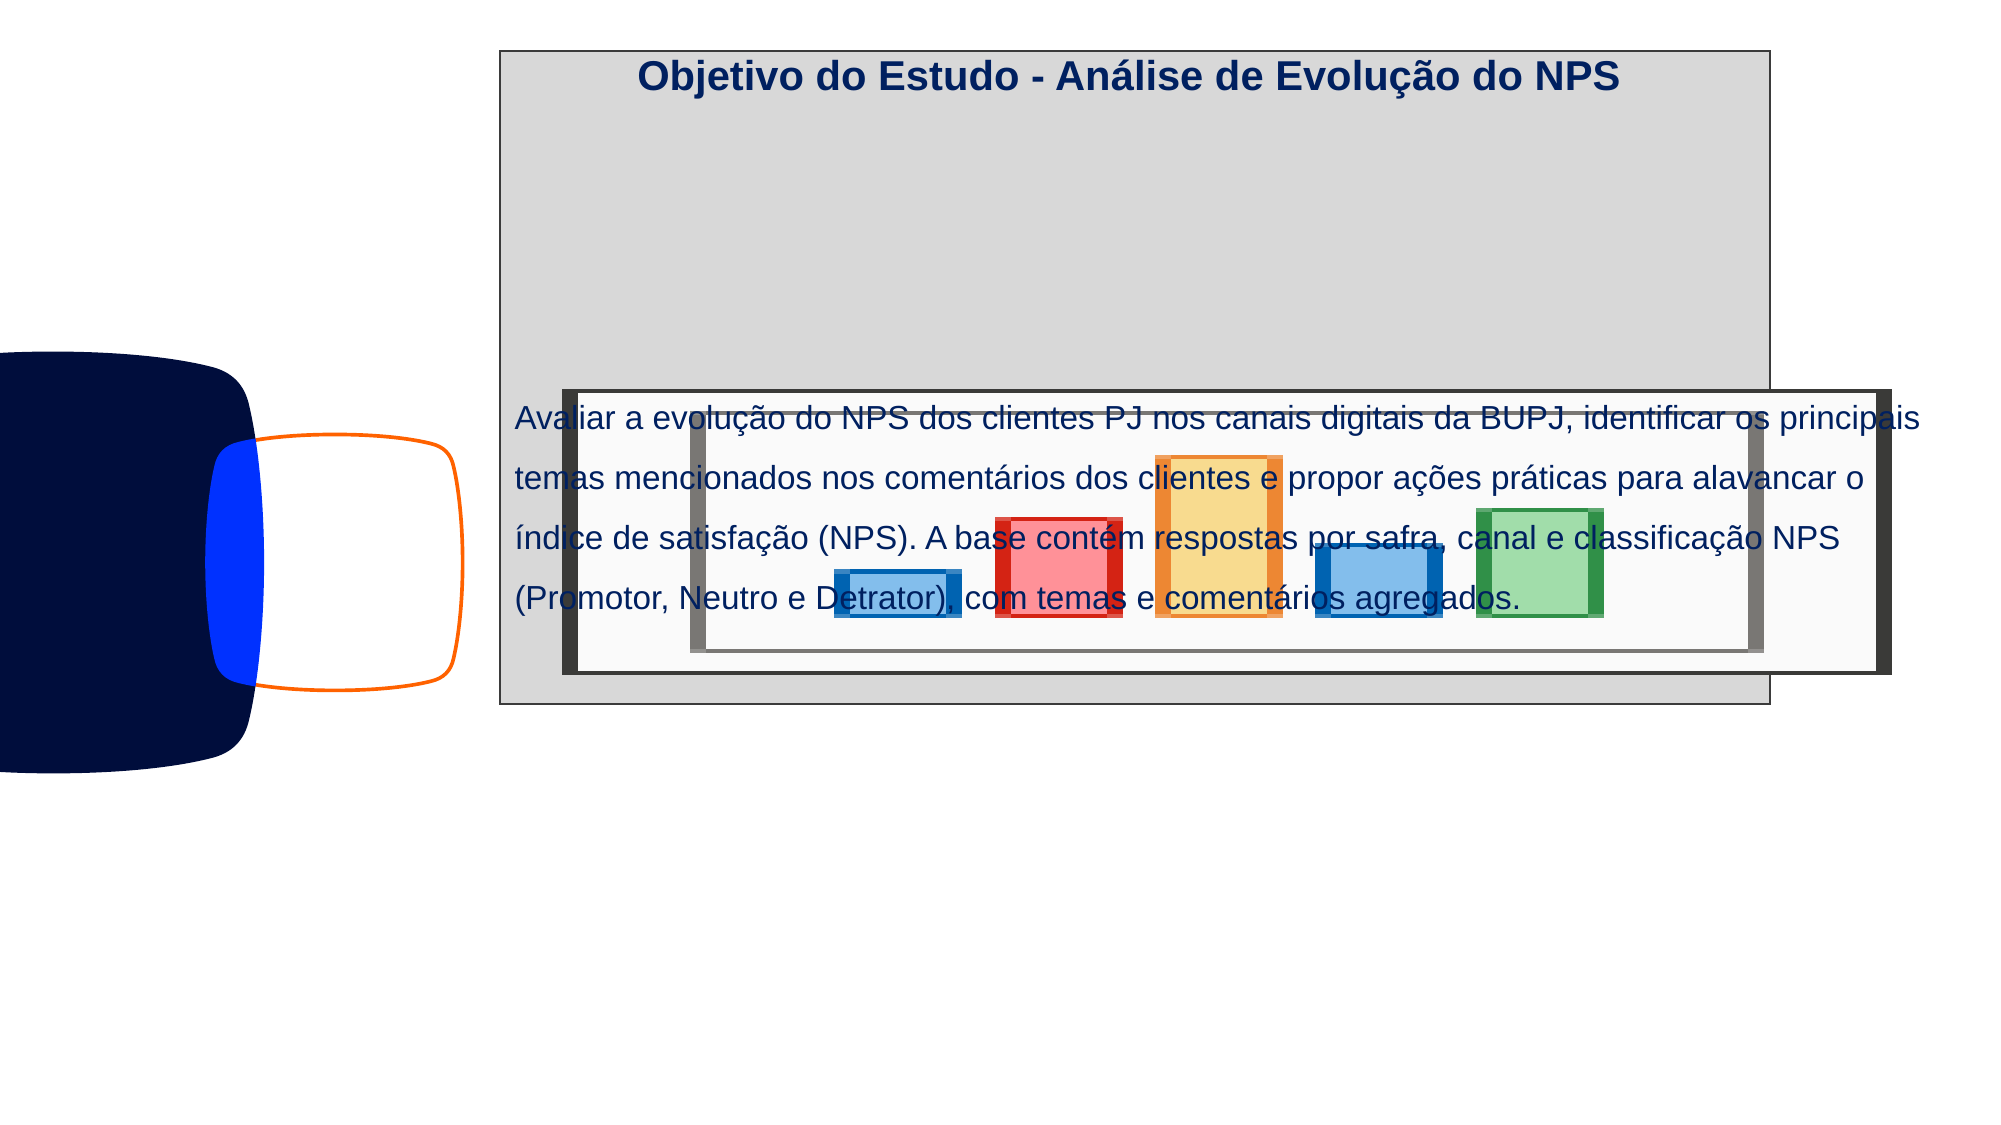

Objetivo do Estudo - Análise de Evolução do NPS
Avaliar a evolução do NPS dos clientes PJ nos canais digitais da BUPJ, identificar os principais temas mencionados nos comentários dos clientes e propor ações práticas para alavancar o índice de satisfação (NPS). A base contém respostas por safra, canal e classificação NPS (Promotor, Neutro e Detrator), com temas e comentários agregados.